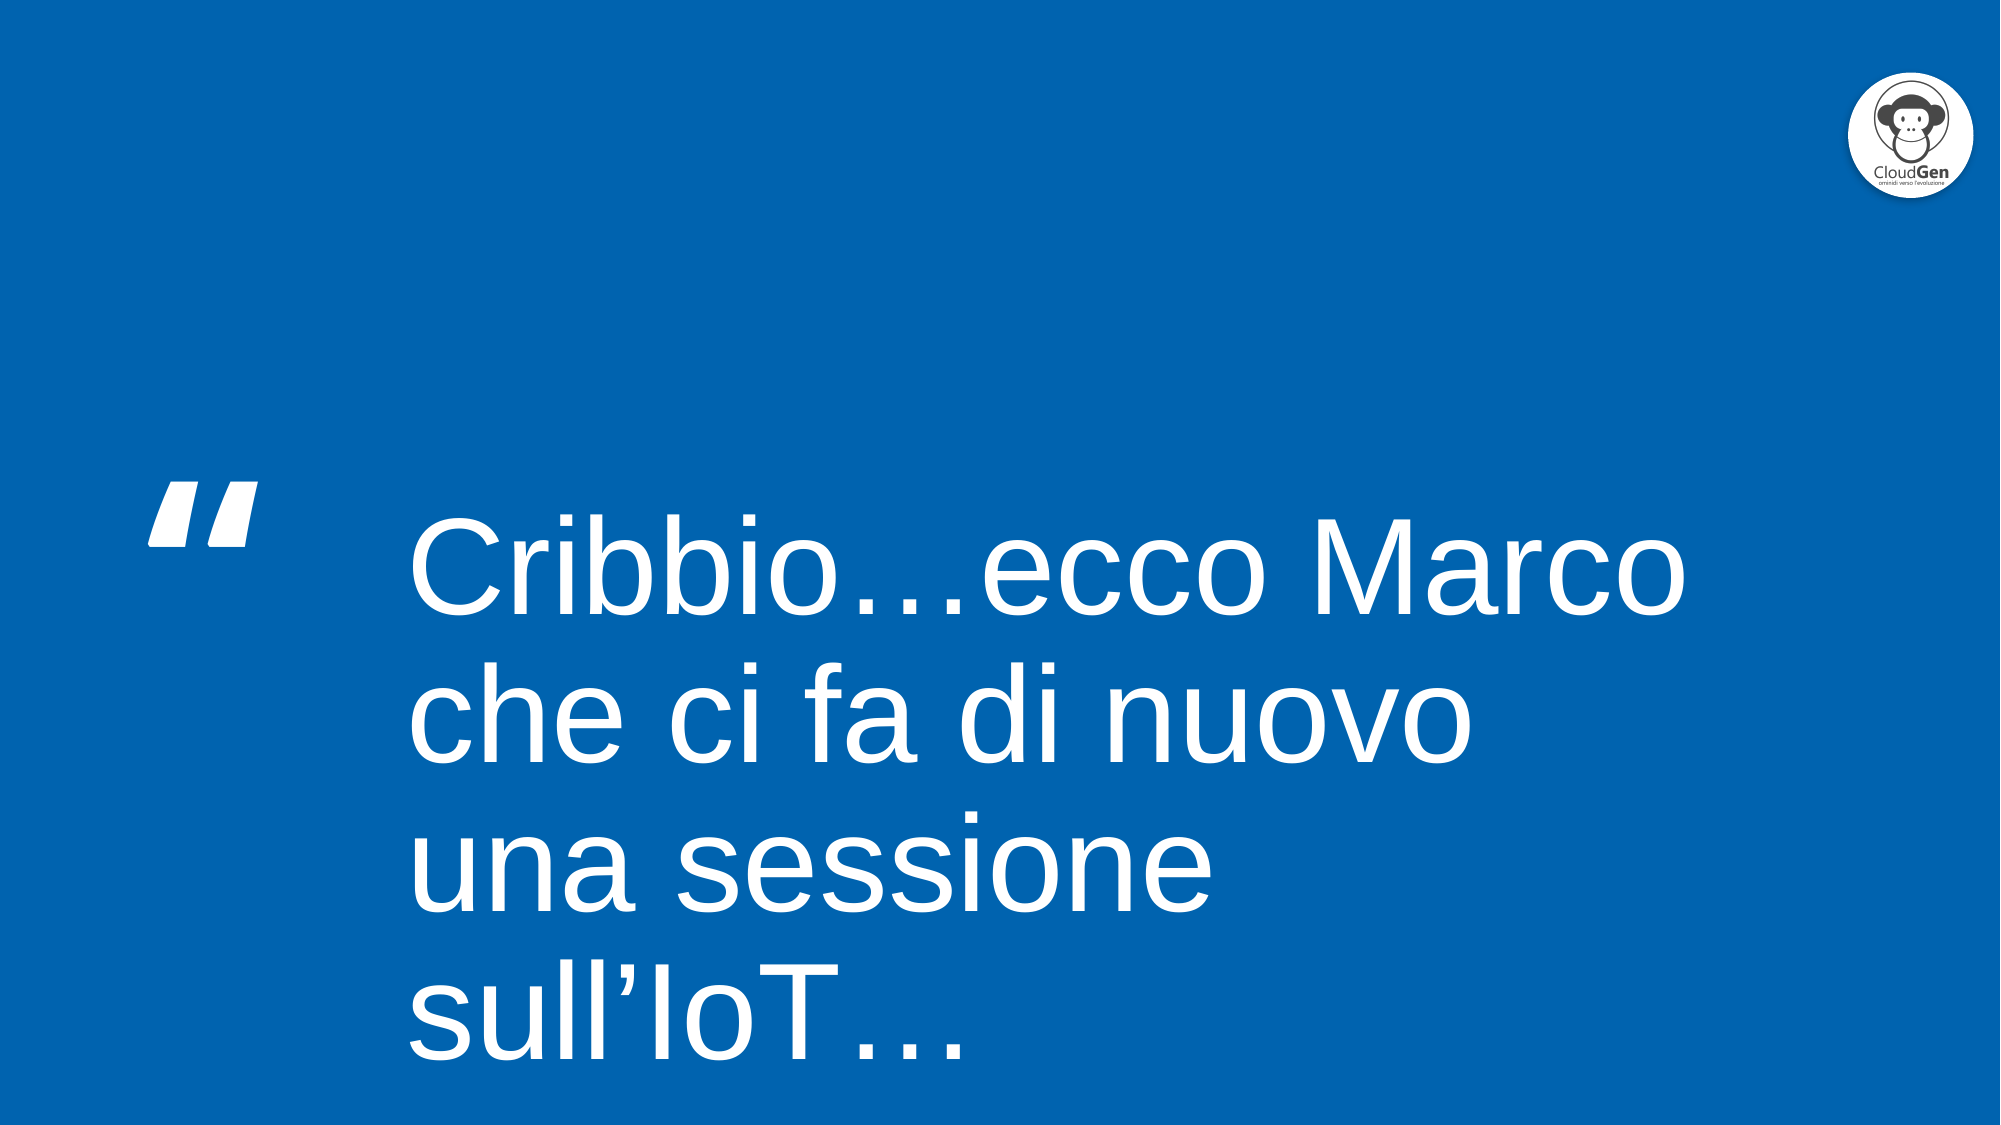

Cribbio…ecco Marco che ci fa di nuovo una sessione sull’IoT…